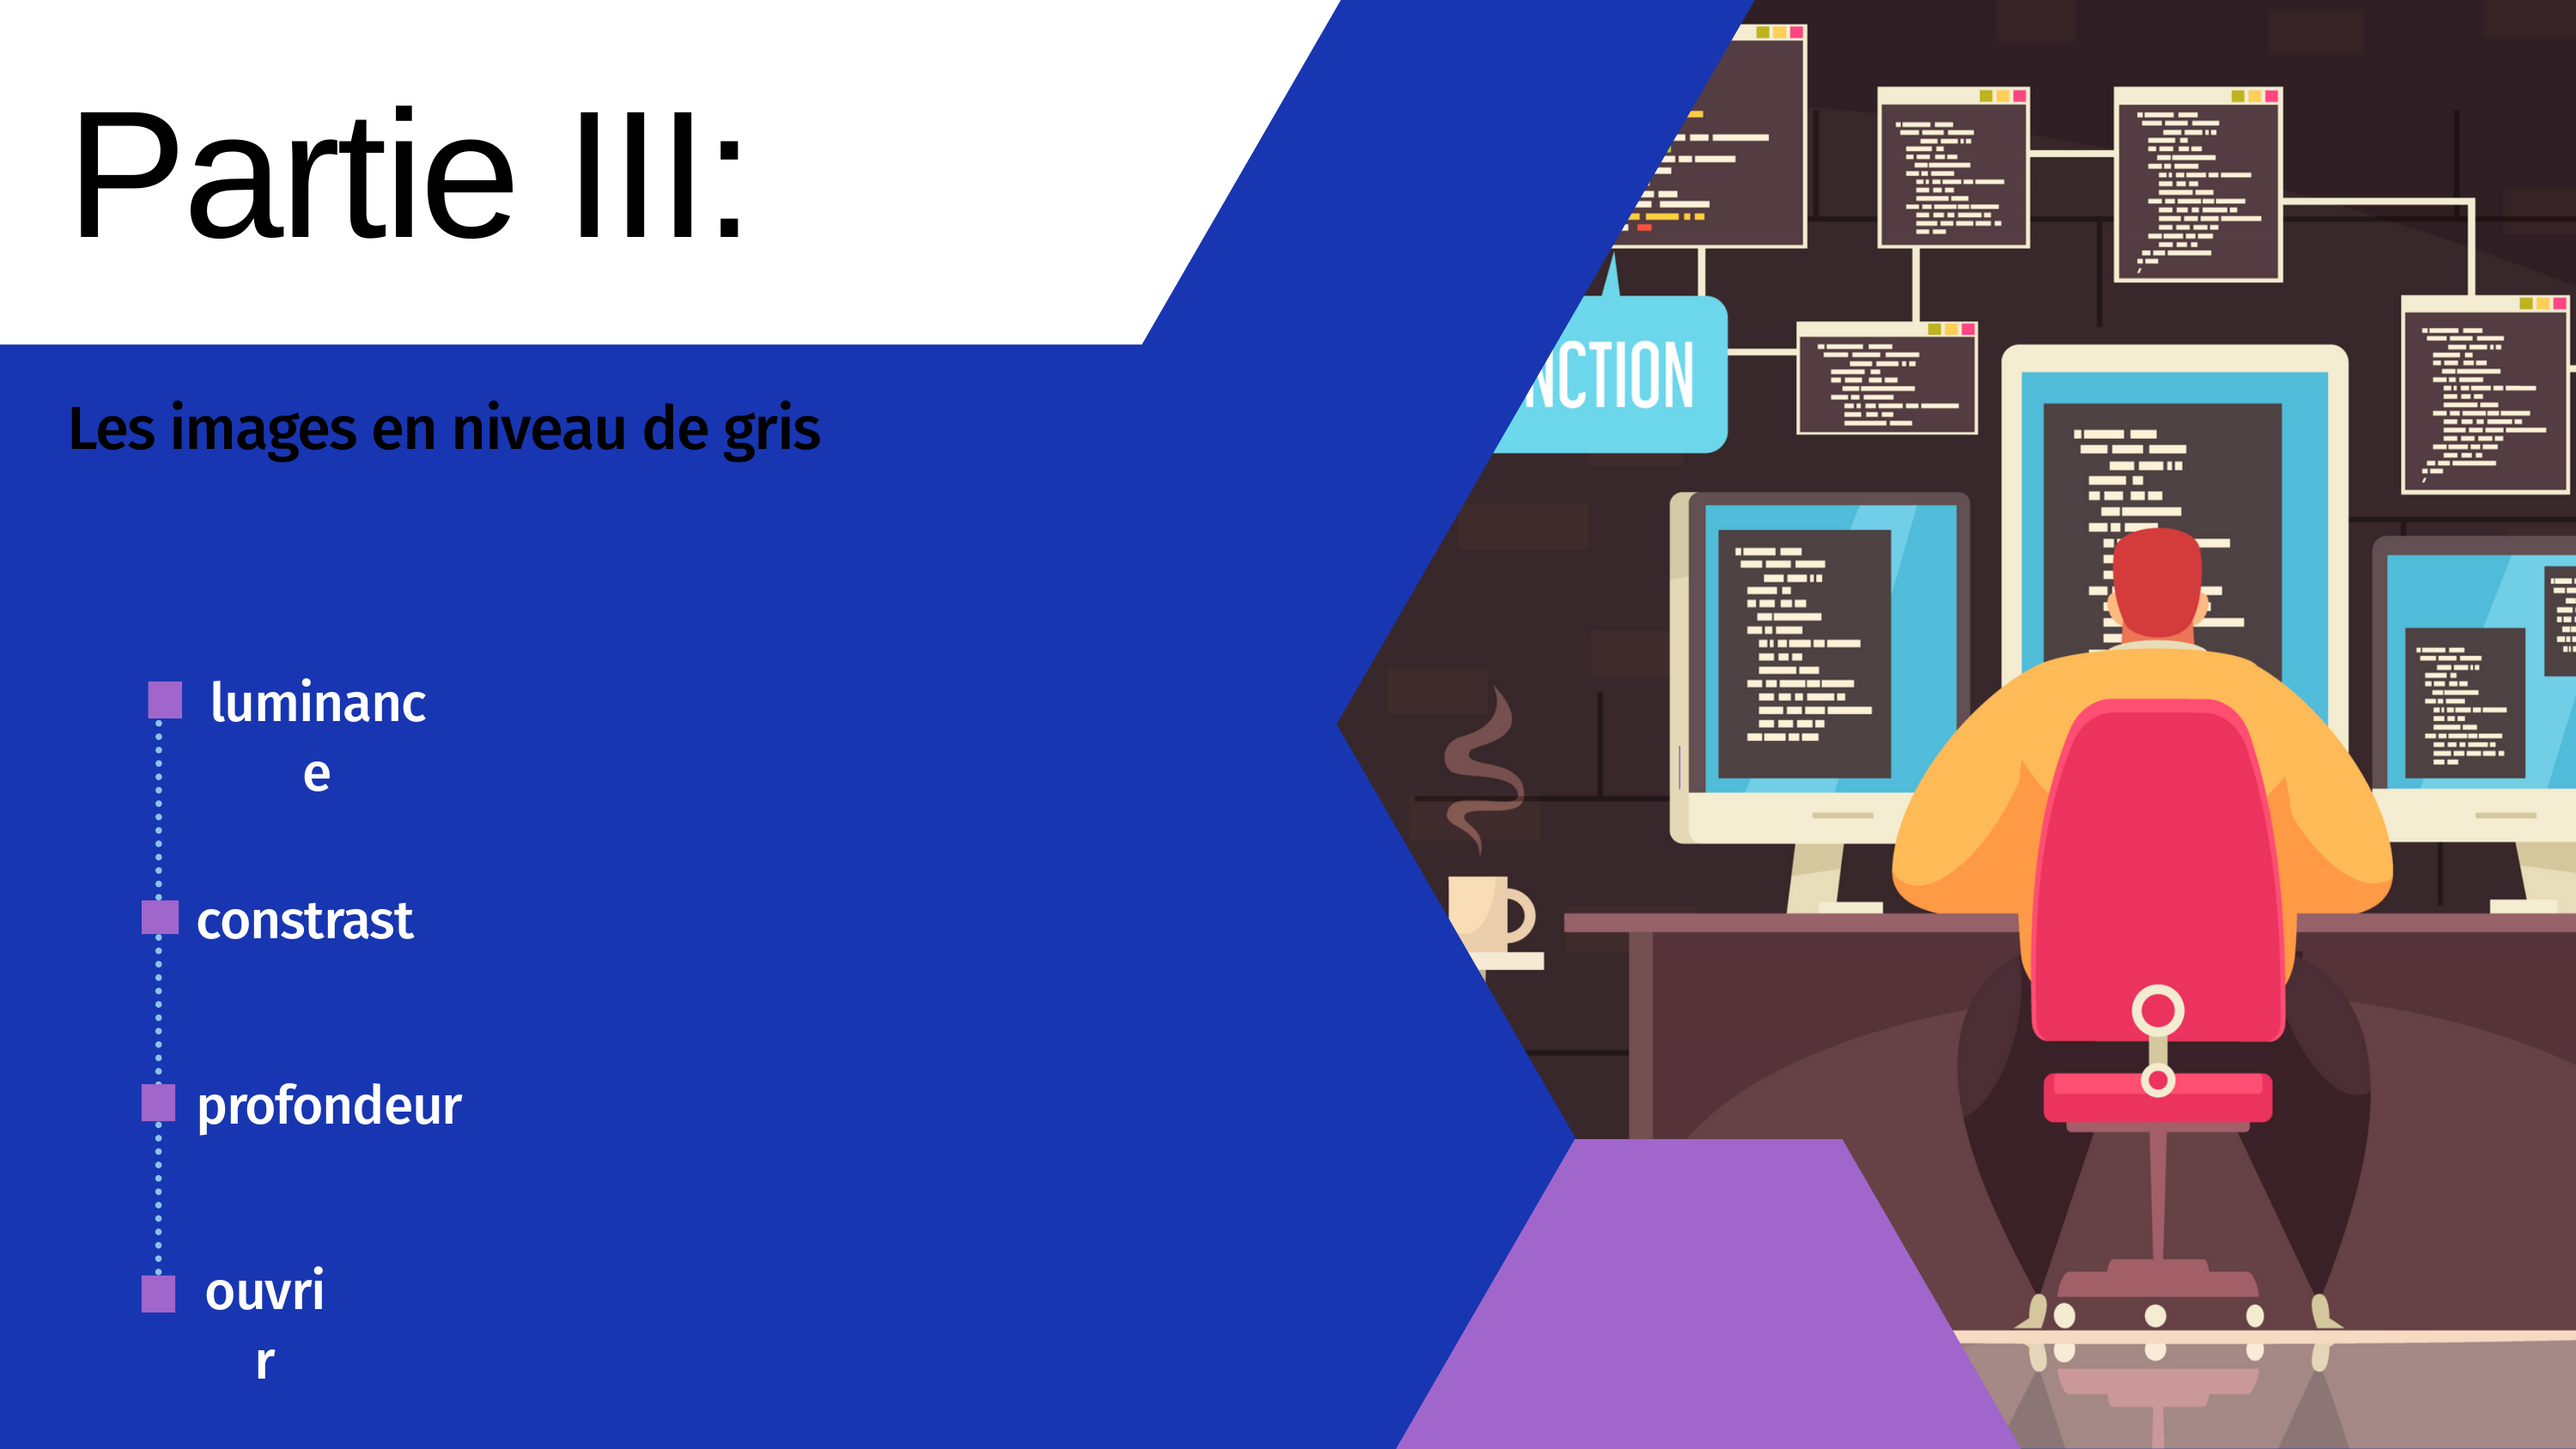

Partie III:
Les images en niveau de gris
luminance

constrast

profondeur

ouvrir